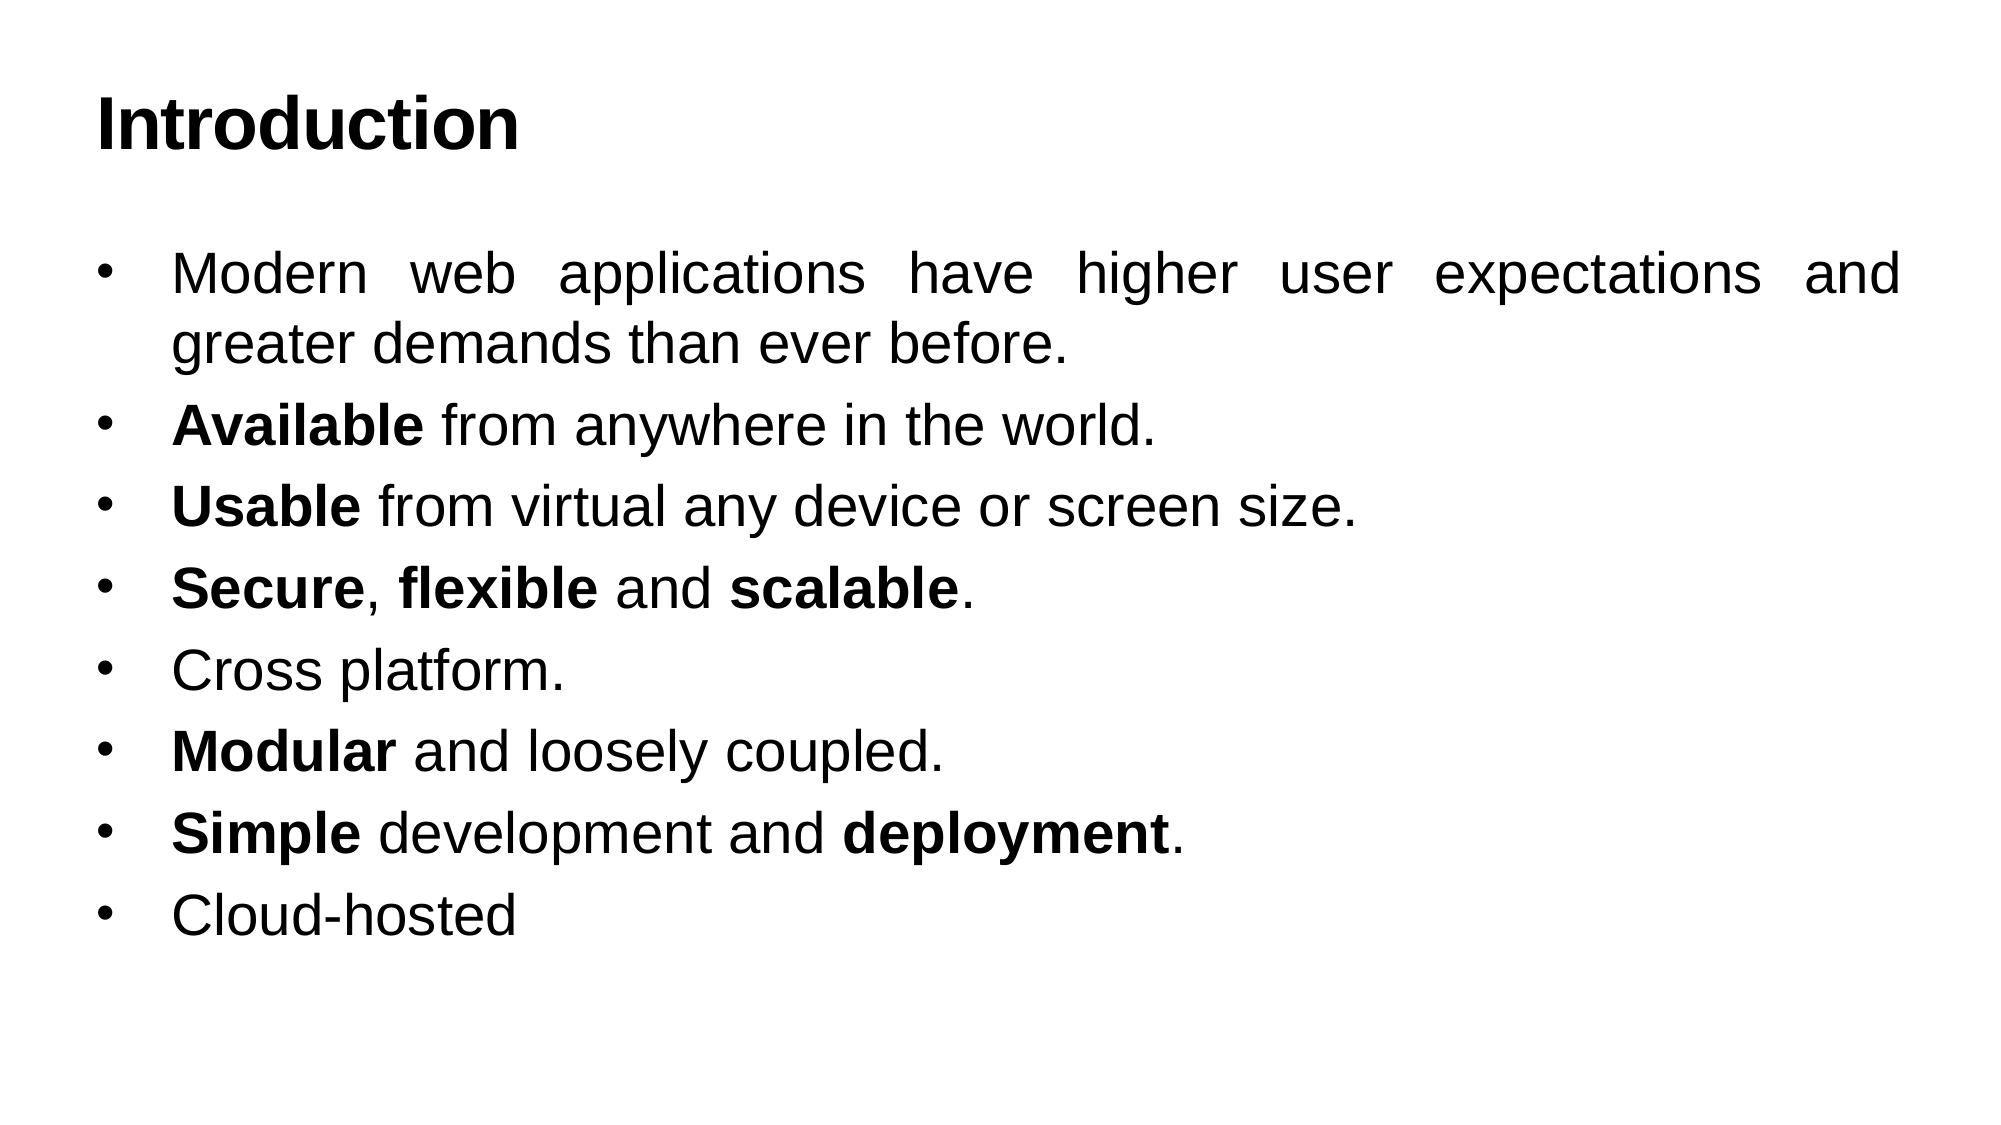

# Introduction
Modern web applications have higher user expectations and greater demands than ever before.
Available from anywhere in the world.
Usable from virtual any device or screen size.
Secure, flexible and scalable.
Cross platform.
Modular and loosely coupled.
Simple development and deployment.
Cloud-hosted